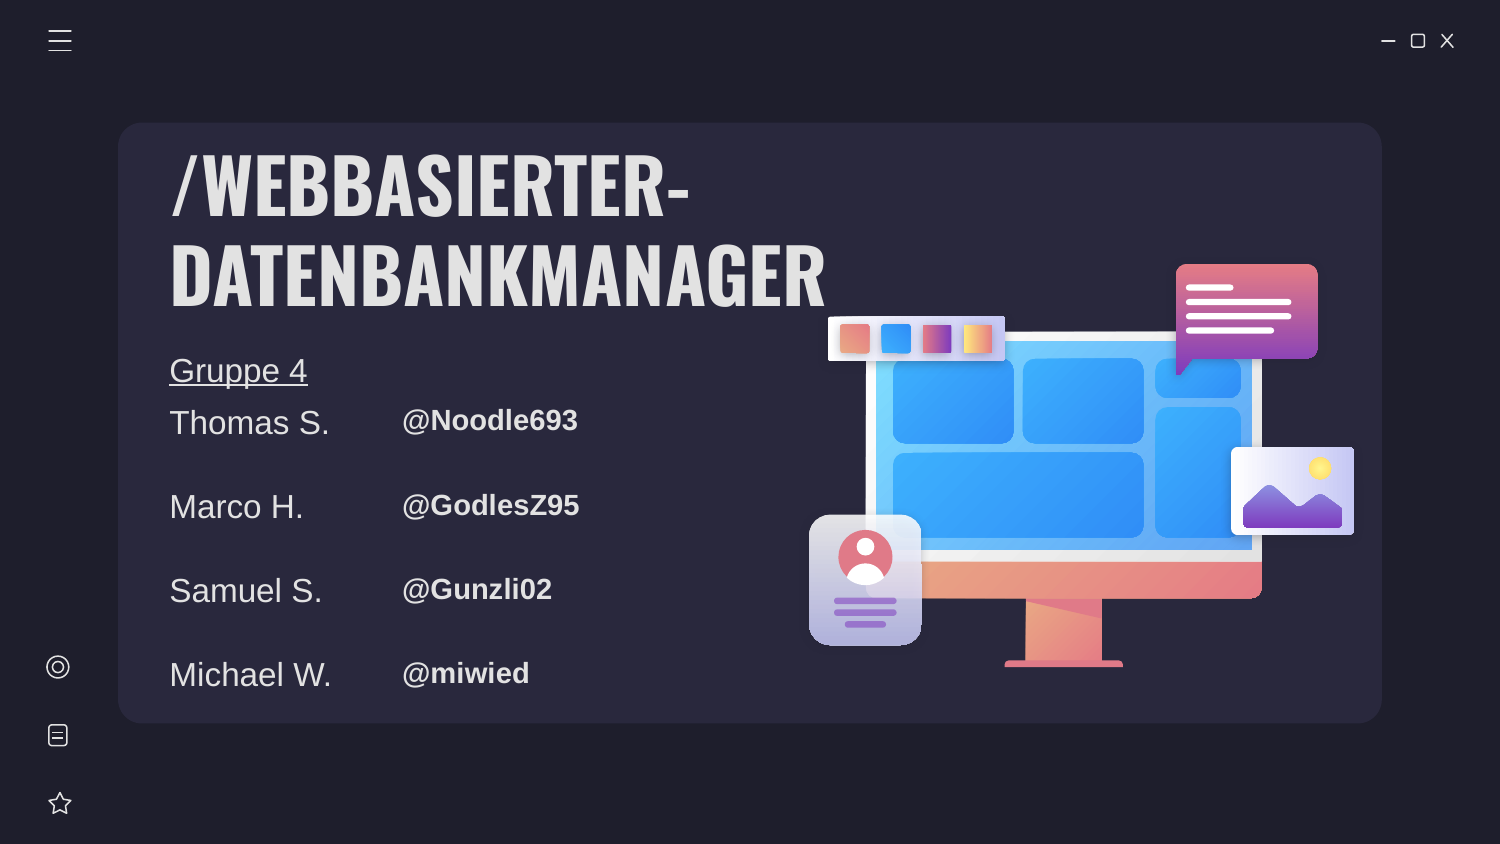

# /WEBBASIERTER-DATENBANKMANAGER

| Gruppe 4 |  |
| --- | --- |
| Thomas S. | @Noodle693 |
| Marco H. | @GodlesZ95 |
| Samuel S. | @Gunzli02 |
| Michael W. | @miwied |